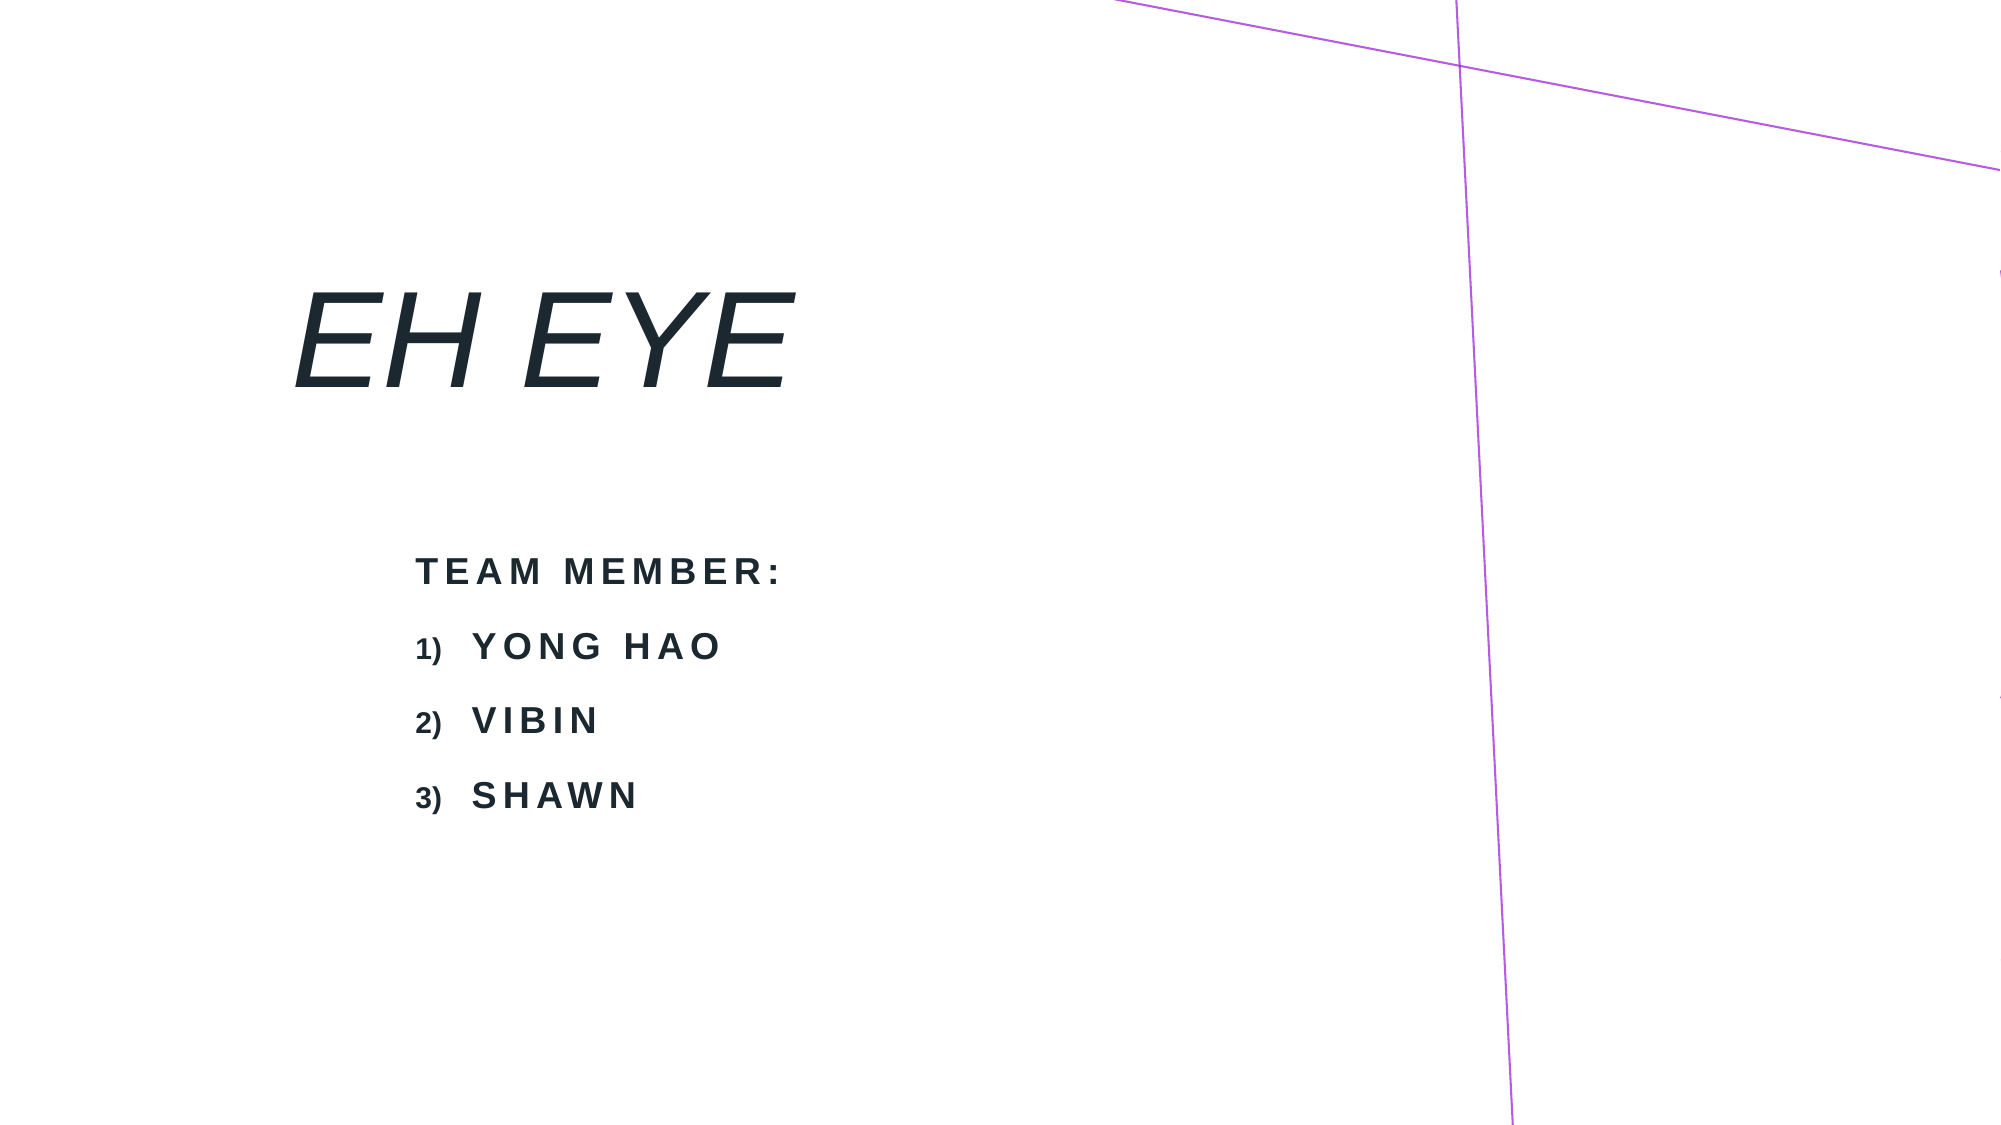

# Eh Eye
Team member:
Yong hao
Vibin
Shawn